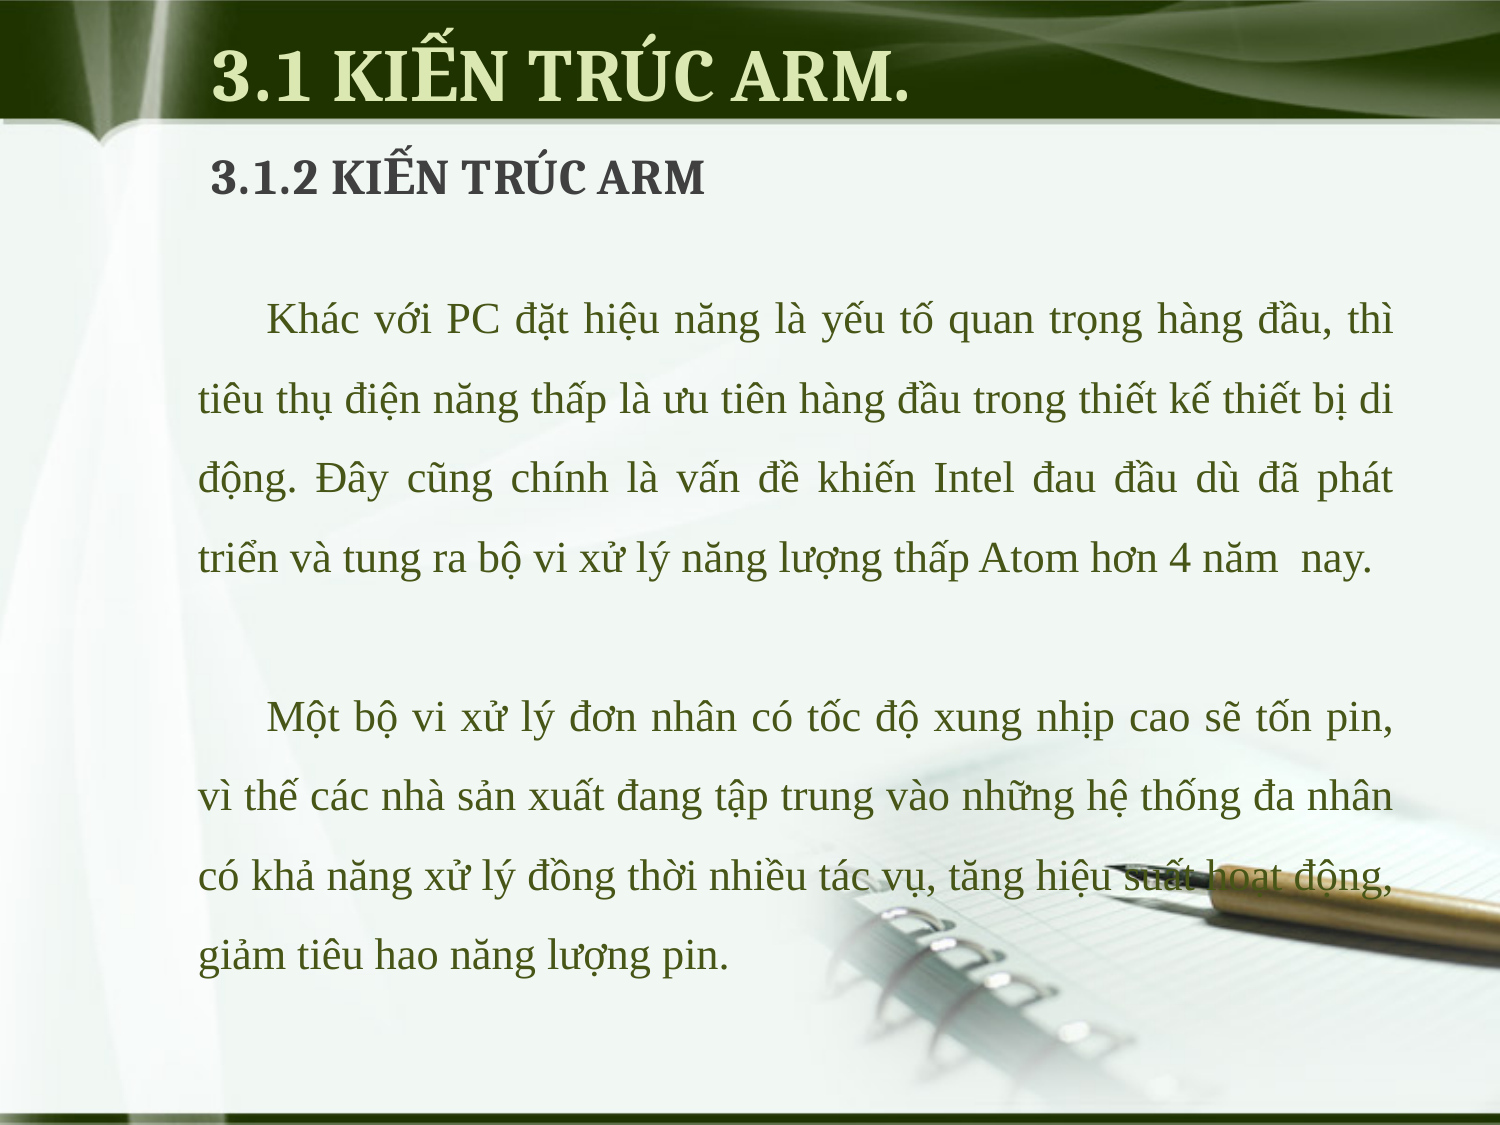

# 3.1 KIẾN TRÚC ARM.
3.1.2 KIẾN TRÚC ARM
Khác với PC đặt hiệu năng là yếu tố quan trọng hàng đầu, thì tiêu thụ điện năng thấp là ưu tiên hàng đầu trong thiết kế thiết bị di động. Đây cũng chính là vấn đề khiến Intel đau đầu dù đã phát triển và tung ra bộ vi xử lý năng lượng thấp Atom hơn 4 năm  nay.

Một bộ vi xử lý đơn nhân có tốc độ xung nhịp cao sẽ tốn pin, vì thế các nhà sản xuất đang tập trung vào những hệ thống đa nhân có khả năng xử lý đồng thời nhiều tác vụ, tăng hiệu suất hoạt động, giảm tiêu hao năng lượng pin.